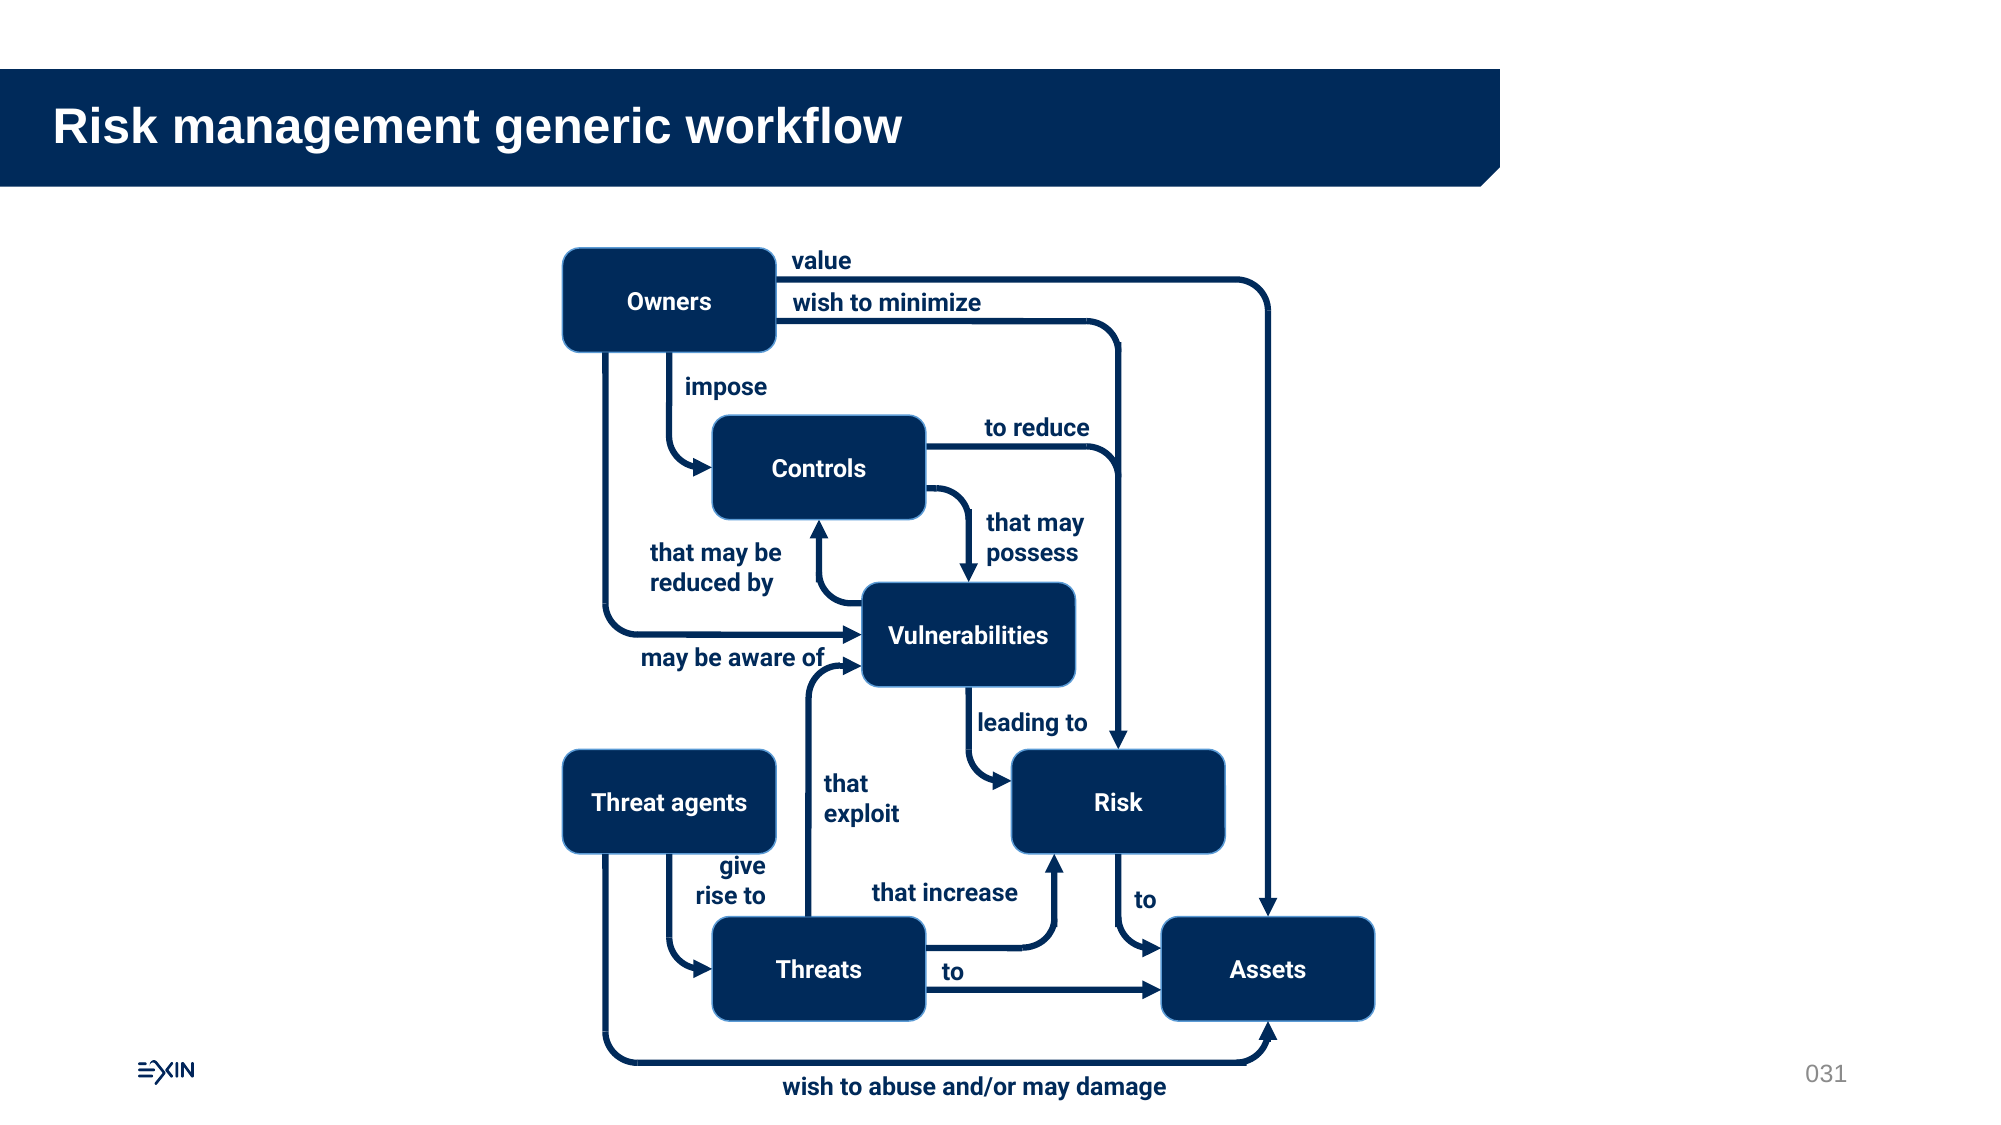

Risk management generic workflow

value
Owners
wish to minimize

impose
to reduce
Controls

that may
possess

that may be
reduced by

Vulnerabilities

may be aware of

leading to
Threat agents
Risk

that
exploit

give
rise to

that increase

to
Threats
Assets

to

wish to abuse and/or may damage
031